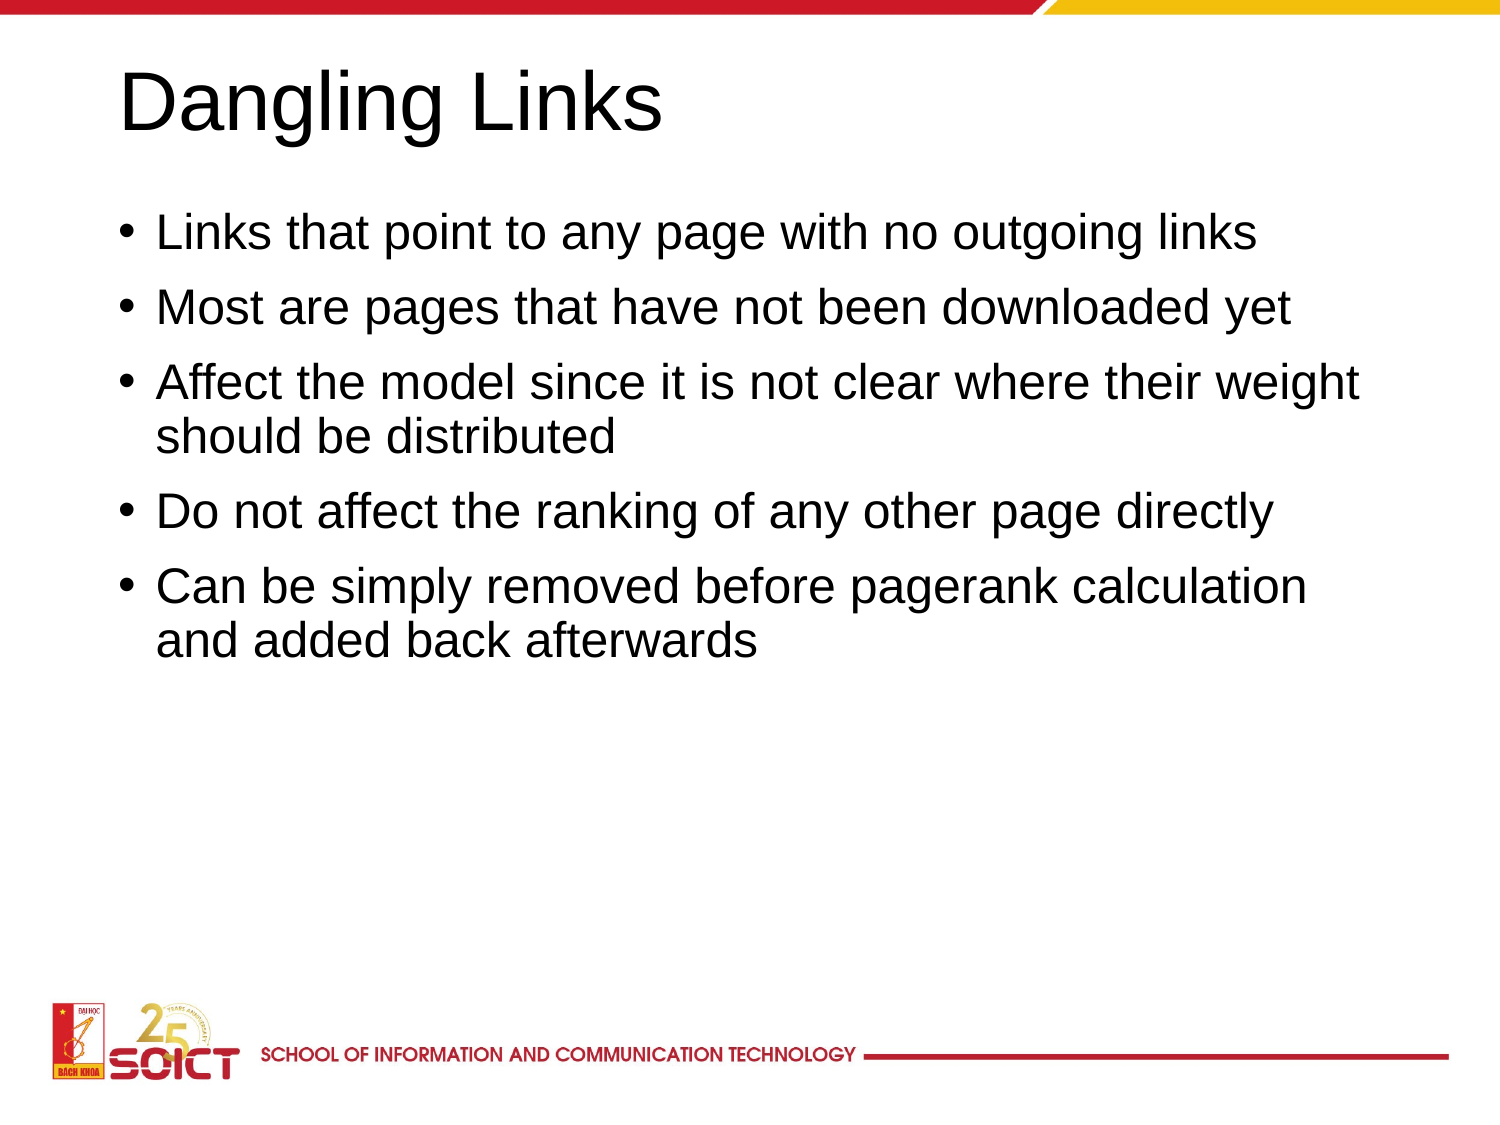

# Dangling Links
Links that point to any page with no outgoing links
Most are pages that have not been downloaded yet
Affect the model since it is not clear where their weight should be distributed
Do not affect the ranking of any other page directly
Can be simply removed before pagerank calculation and added back afterwards